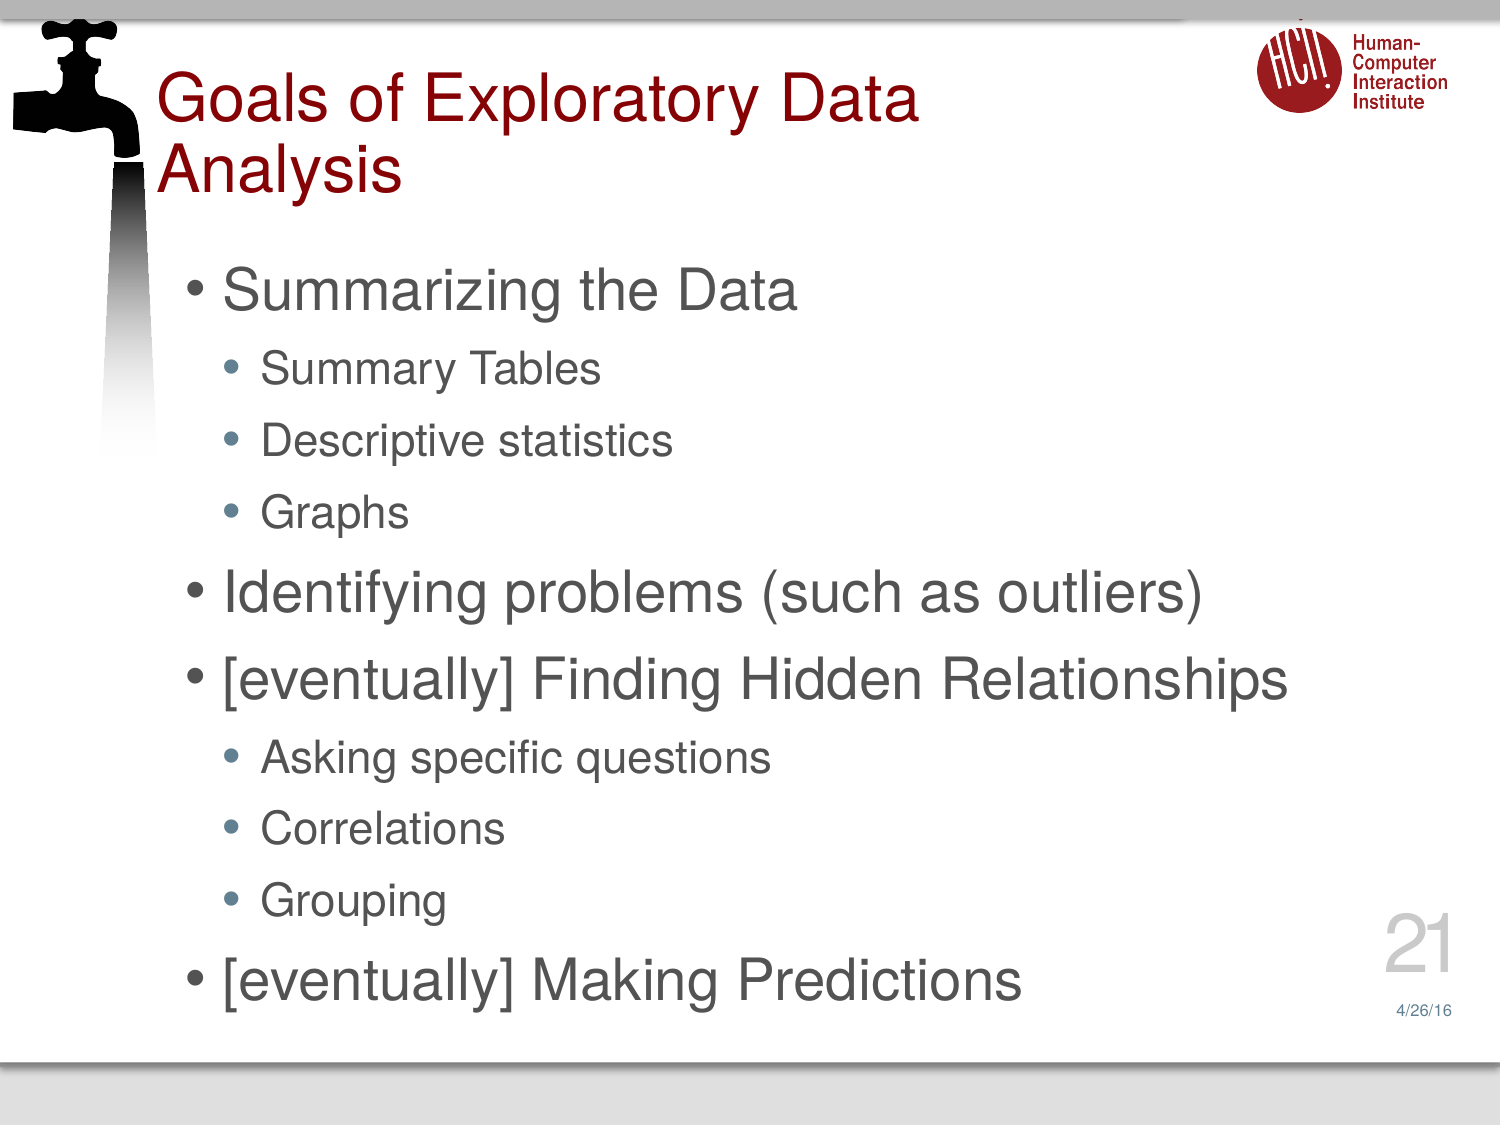

# Goals of Exploratory Data Analysis
Summarizing the Data
Summary Tables
Descriptive statistics
Graphs
Identifying problems (such as outliers)
[eventually] Finding Hidden Relationships
Asking specific questions
Correlations
Grouping
[eventually] Making Predictions
21
4/26/16